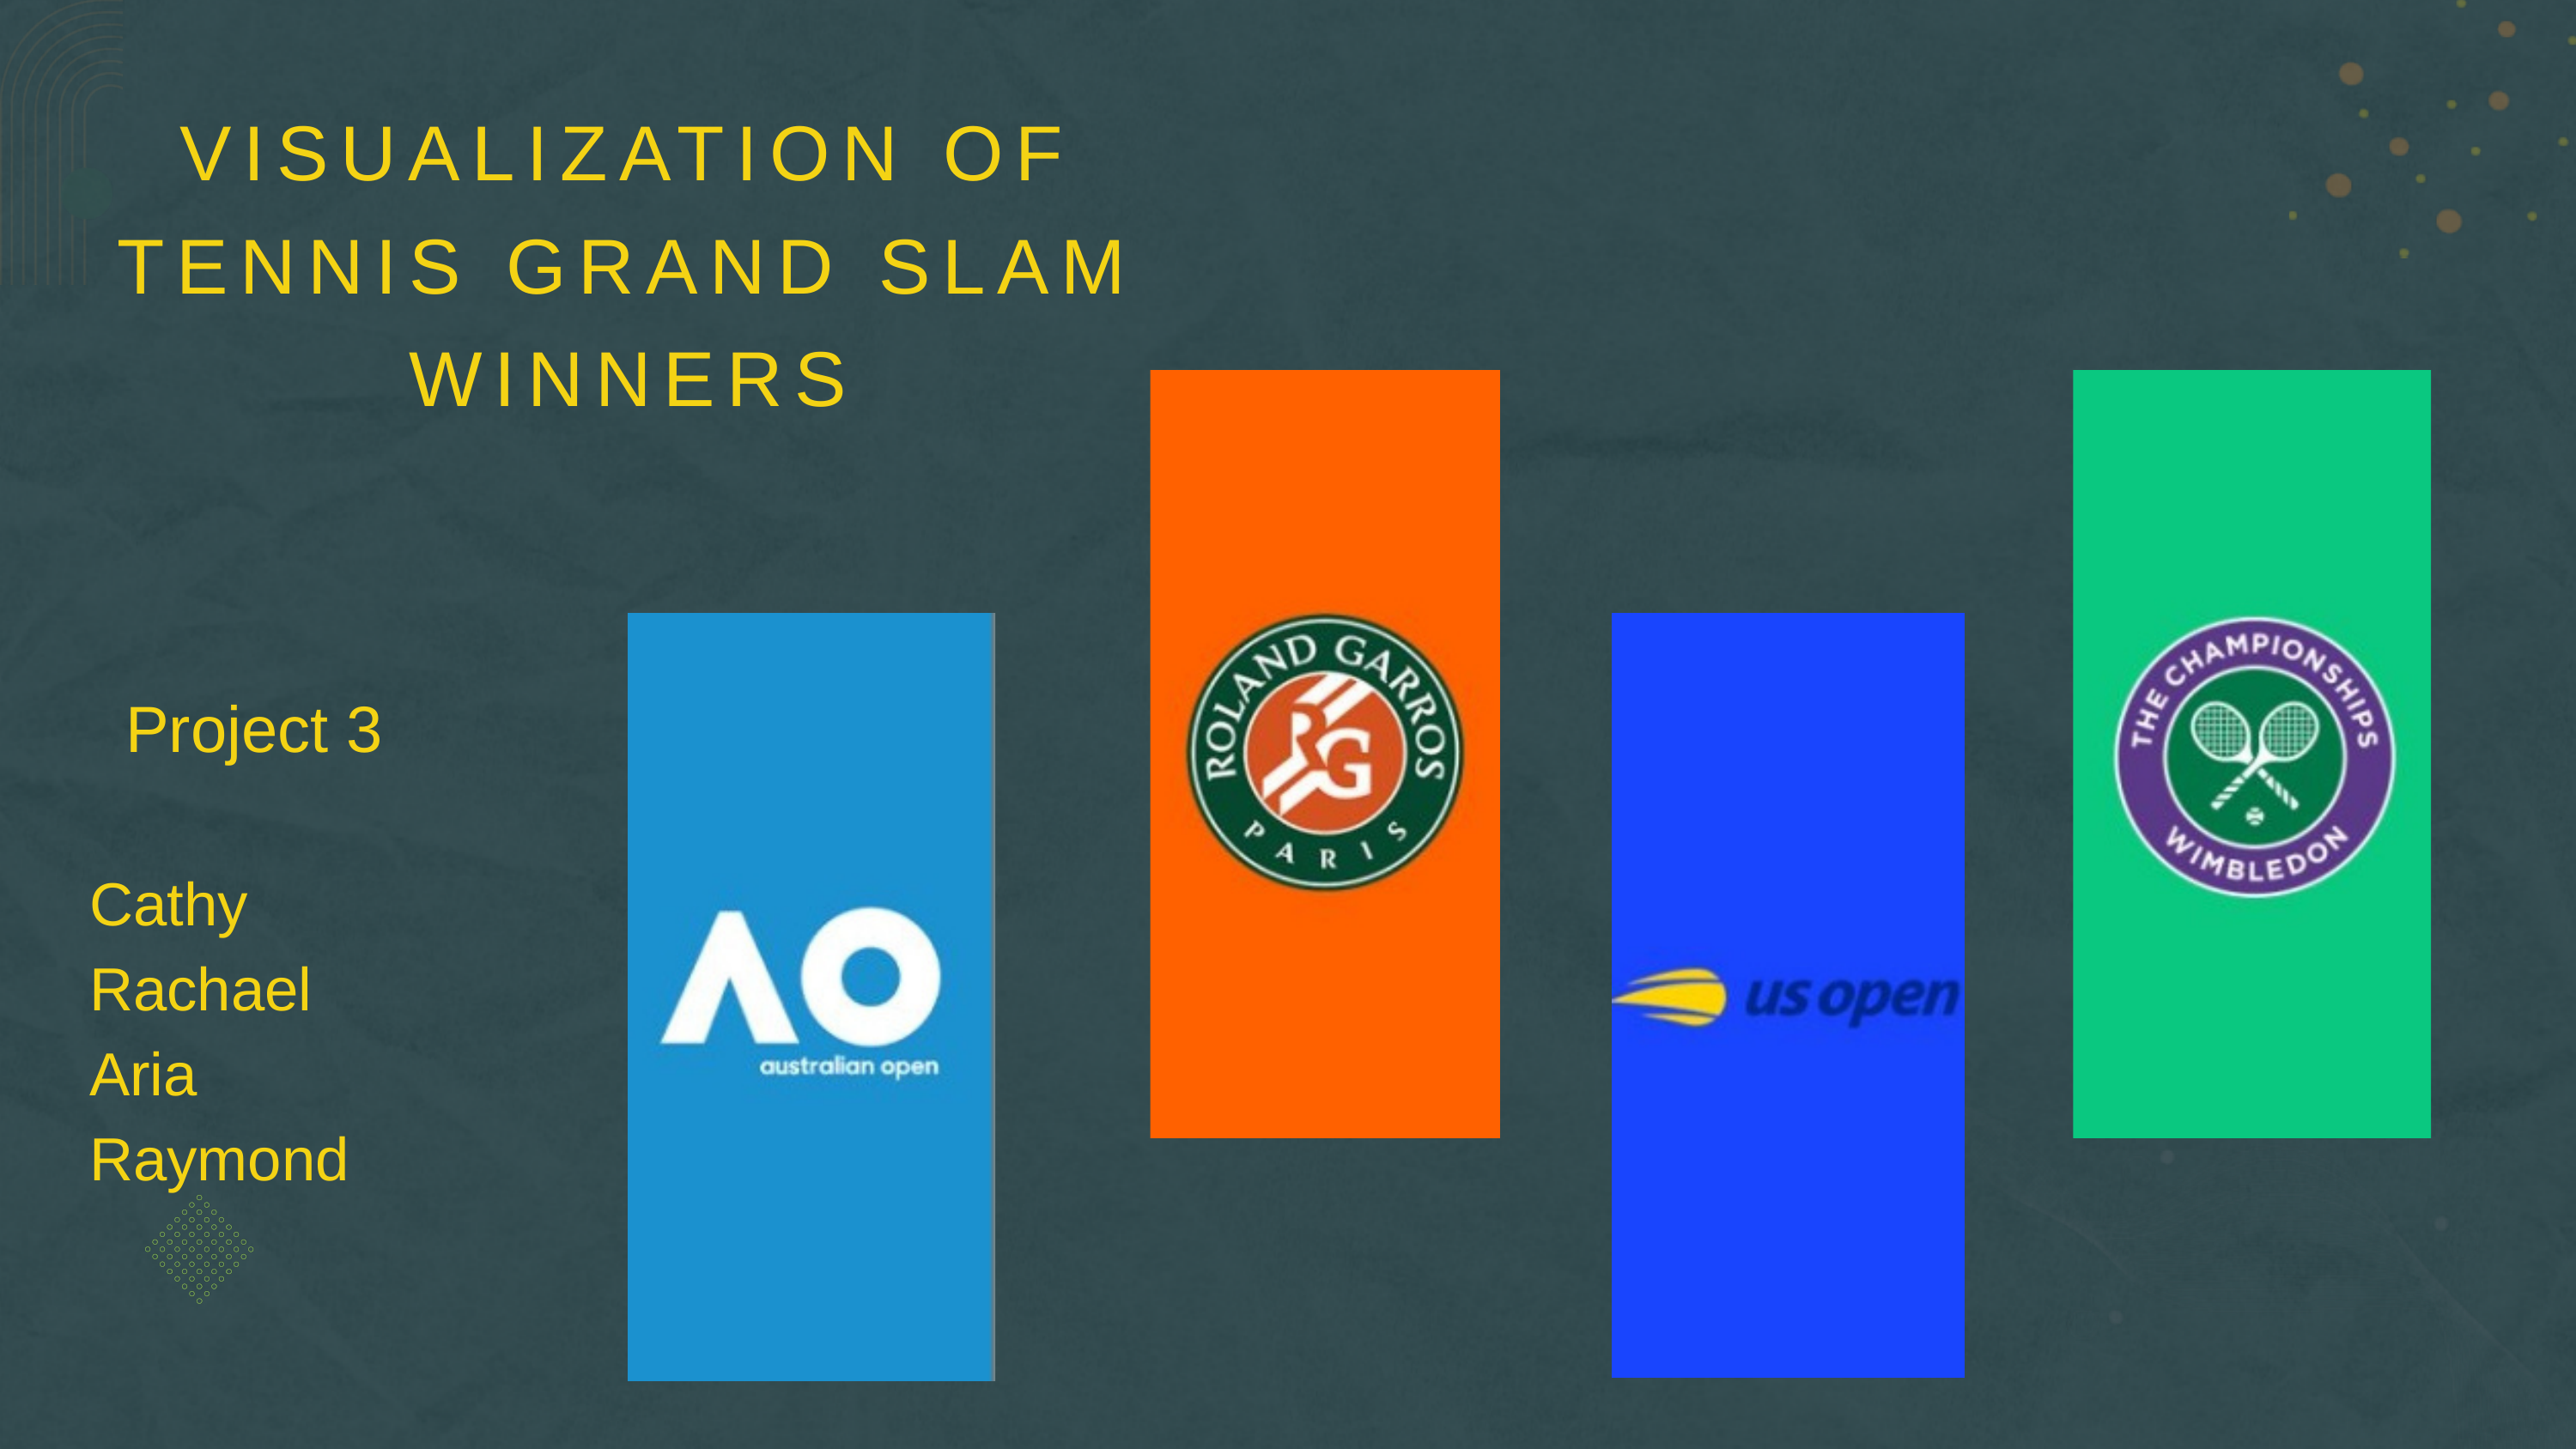

VISUALIZATION OF TENNIS GRAND SLAM WINNERS

Project 3

Cathy
Rachael
Aria
Raymond